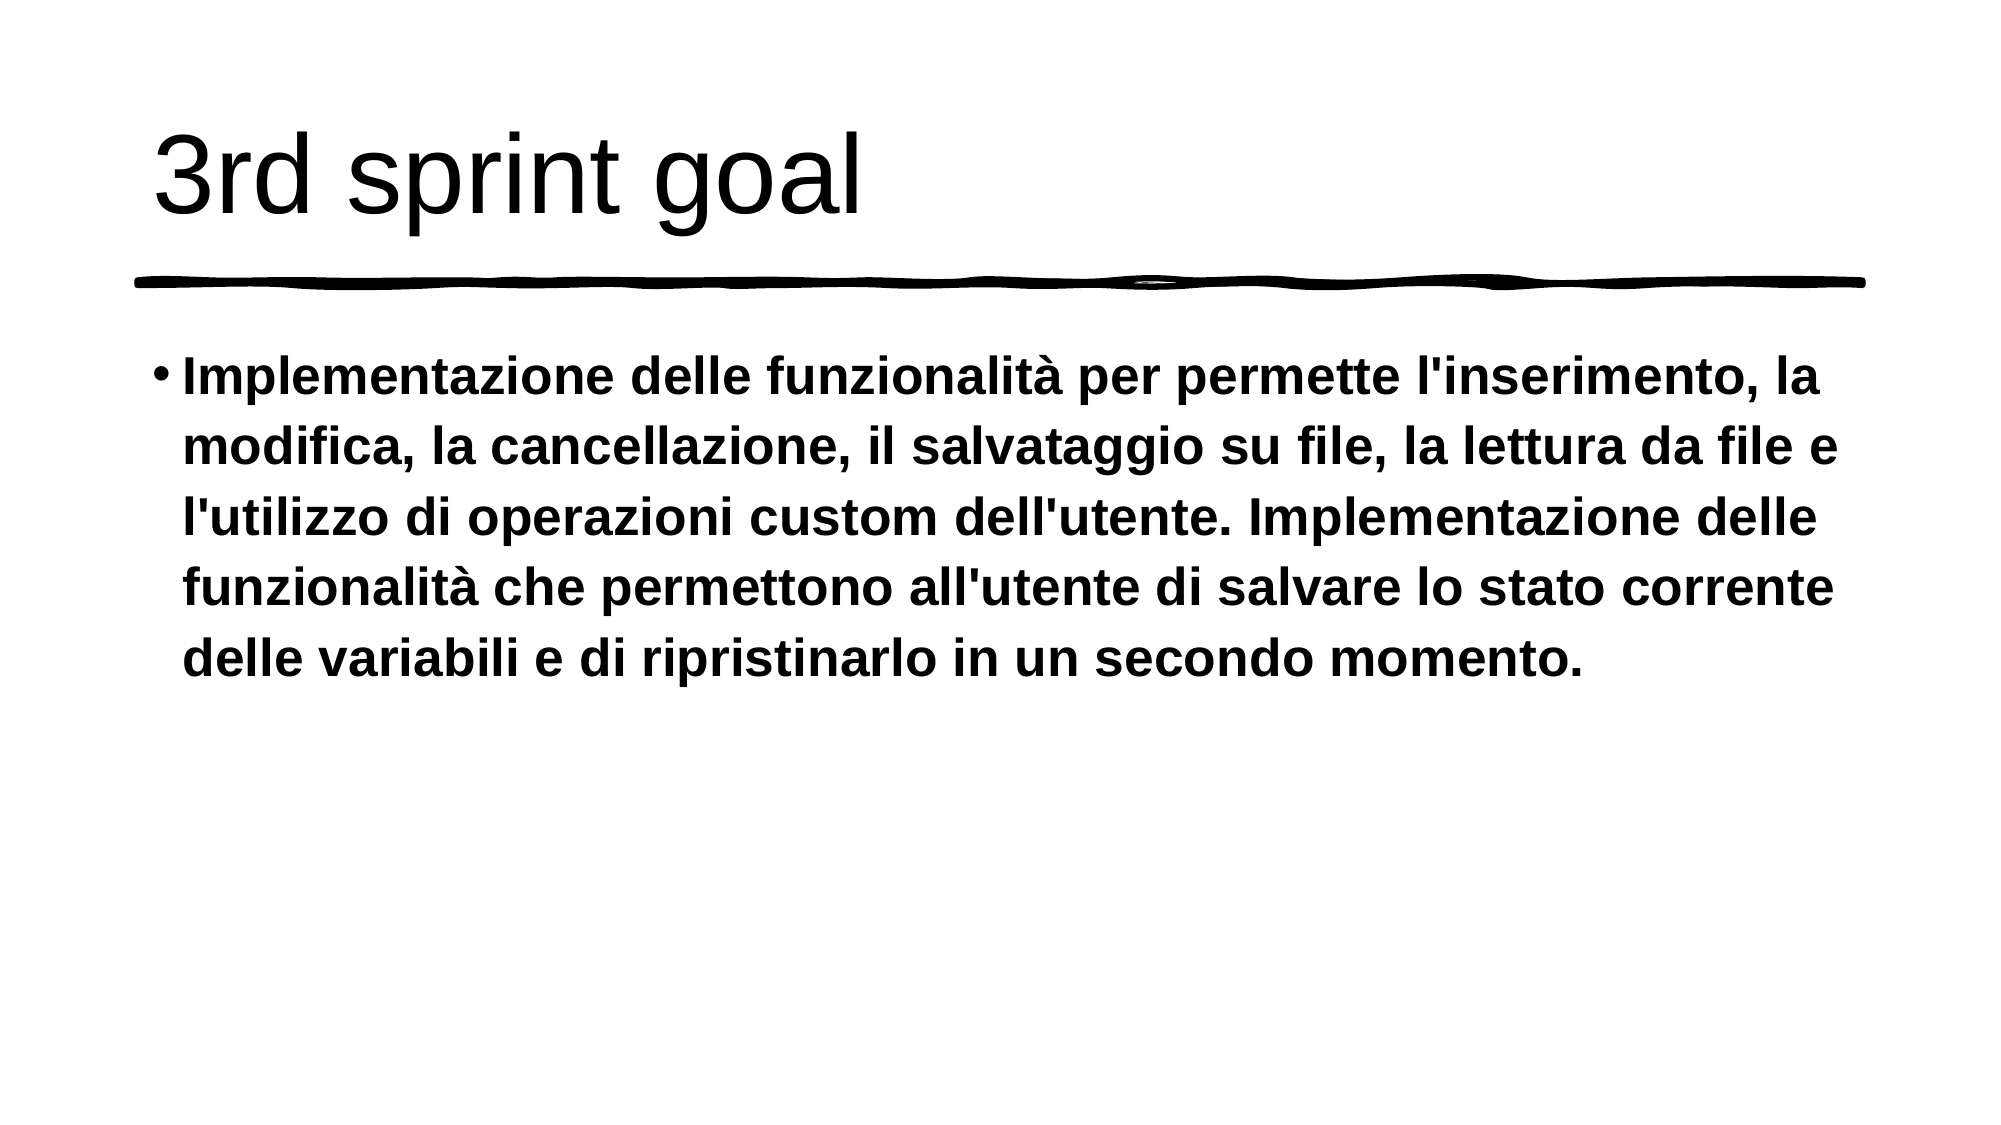

# 3rd sprint goal
Implementazione delle funzionalità per permette l'inserimento, la modifica, la cancellazione, il salvataggio su file, la lettura da file e l'utilizzo di operazioni custom dell'utente. Implementazione delle funzionalità che permettono all'utente di salvare lo stato corrente delle variabili e di ripristinarlo in un secondo momento.